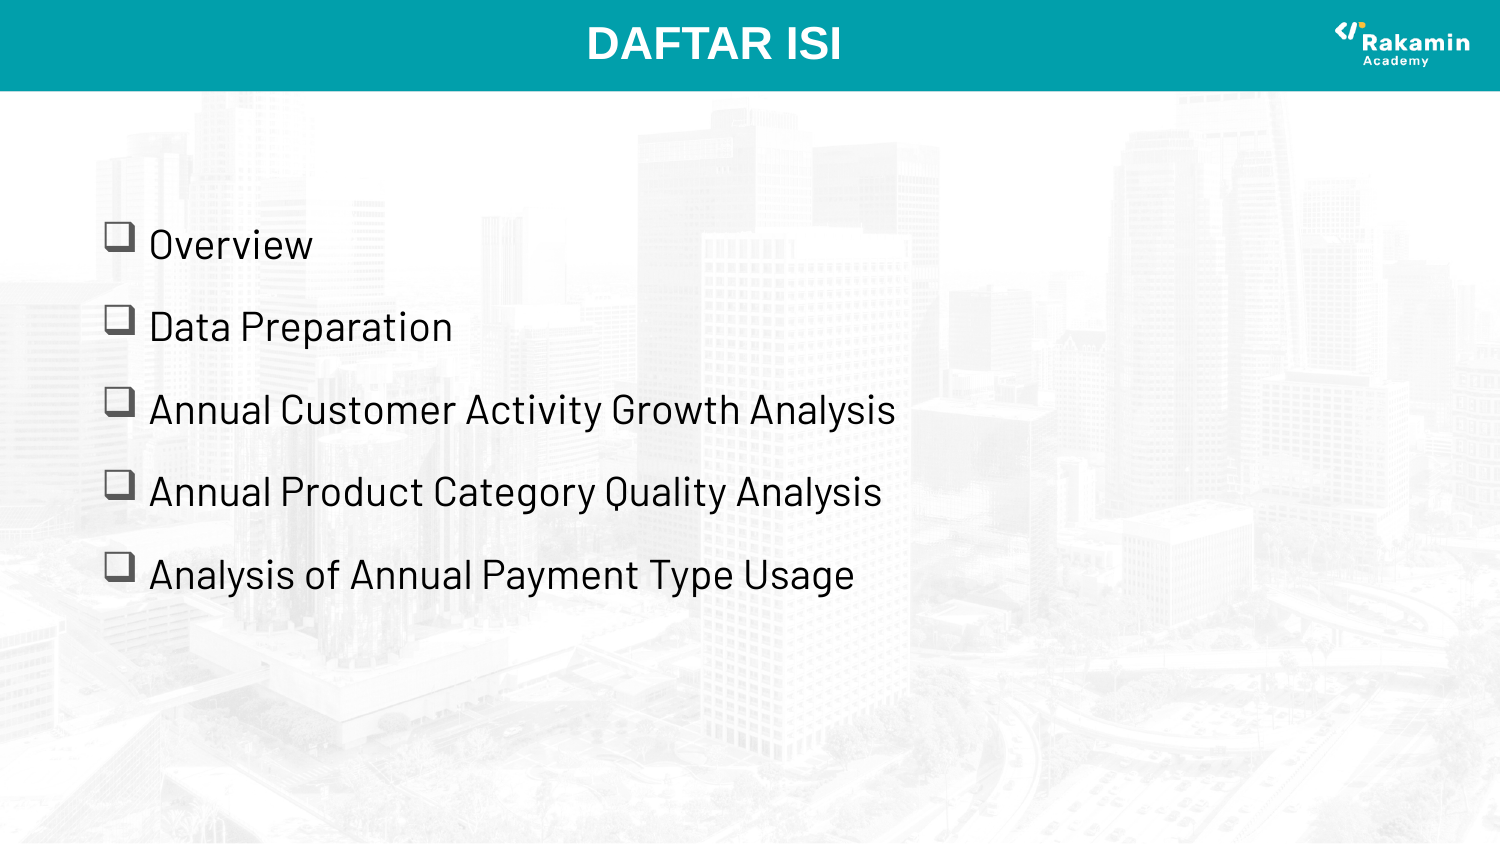

# DAFTAR ISI
Overview
Data Preparation
Annual Customer Activity Growth Analysis
Annual Product Category Quality Analysis
Analysis of Annual Payment Type Usage